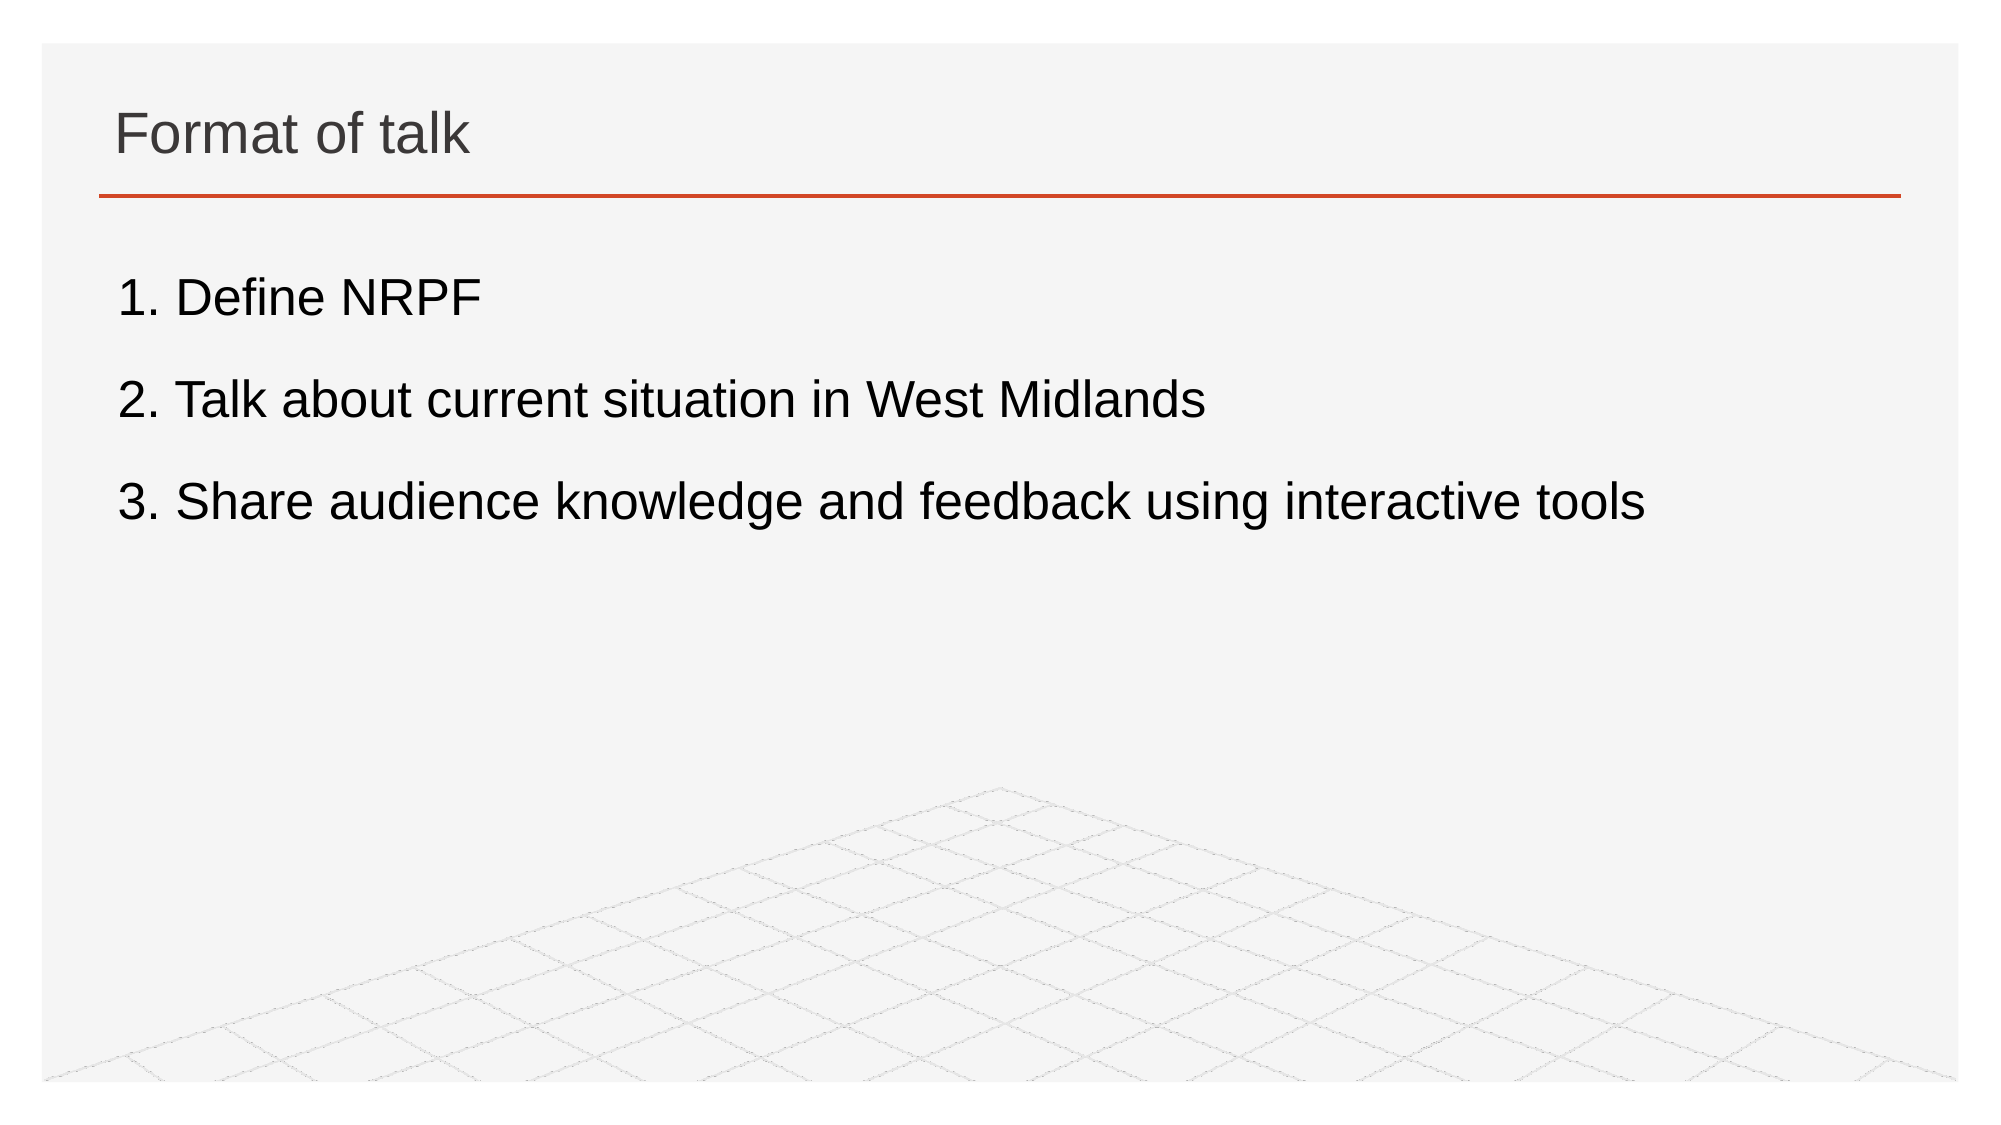

# Format of talk
1. Define NRPF
2. Talk about current situation in West Midlands
3. Share audience knowledge and feedback using interactive tools